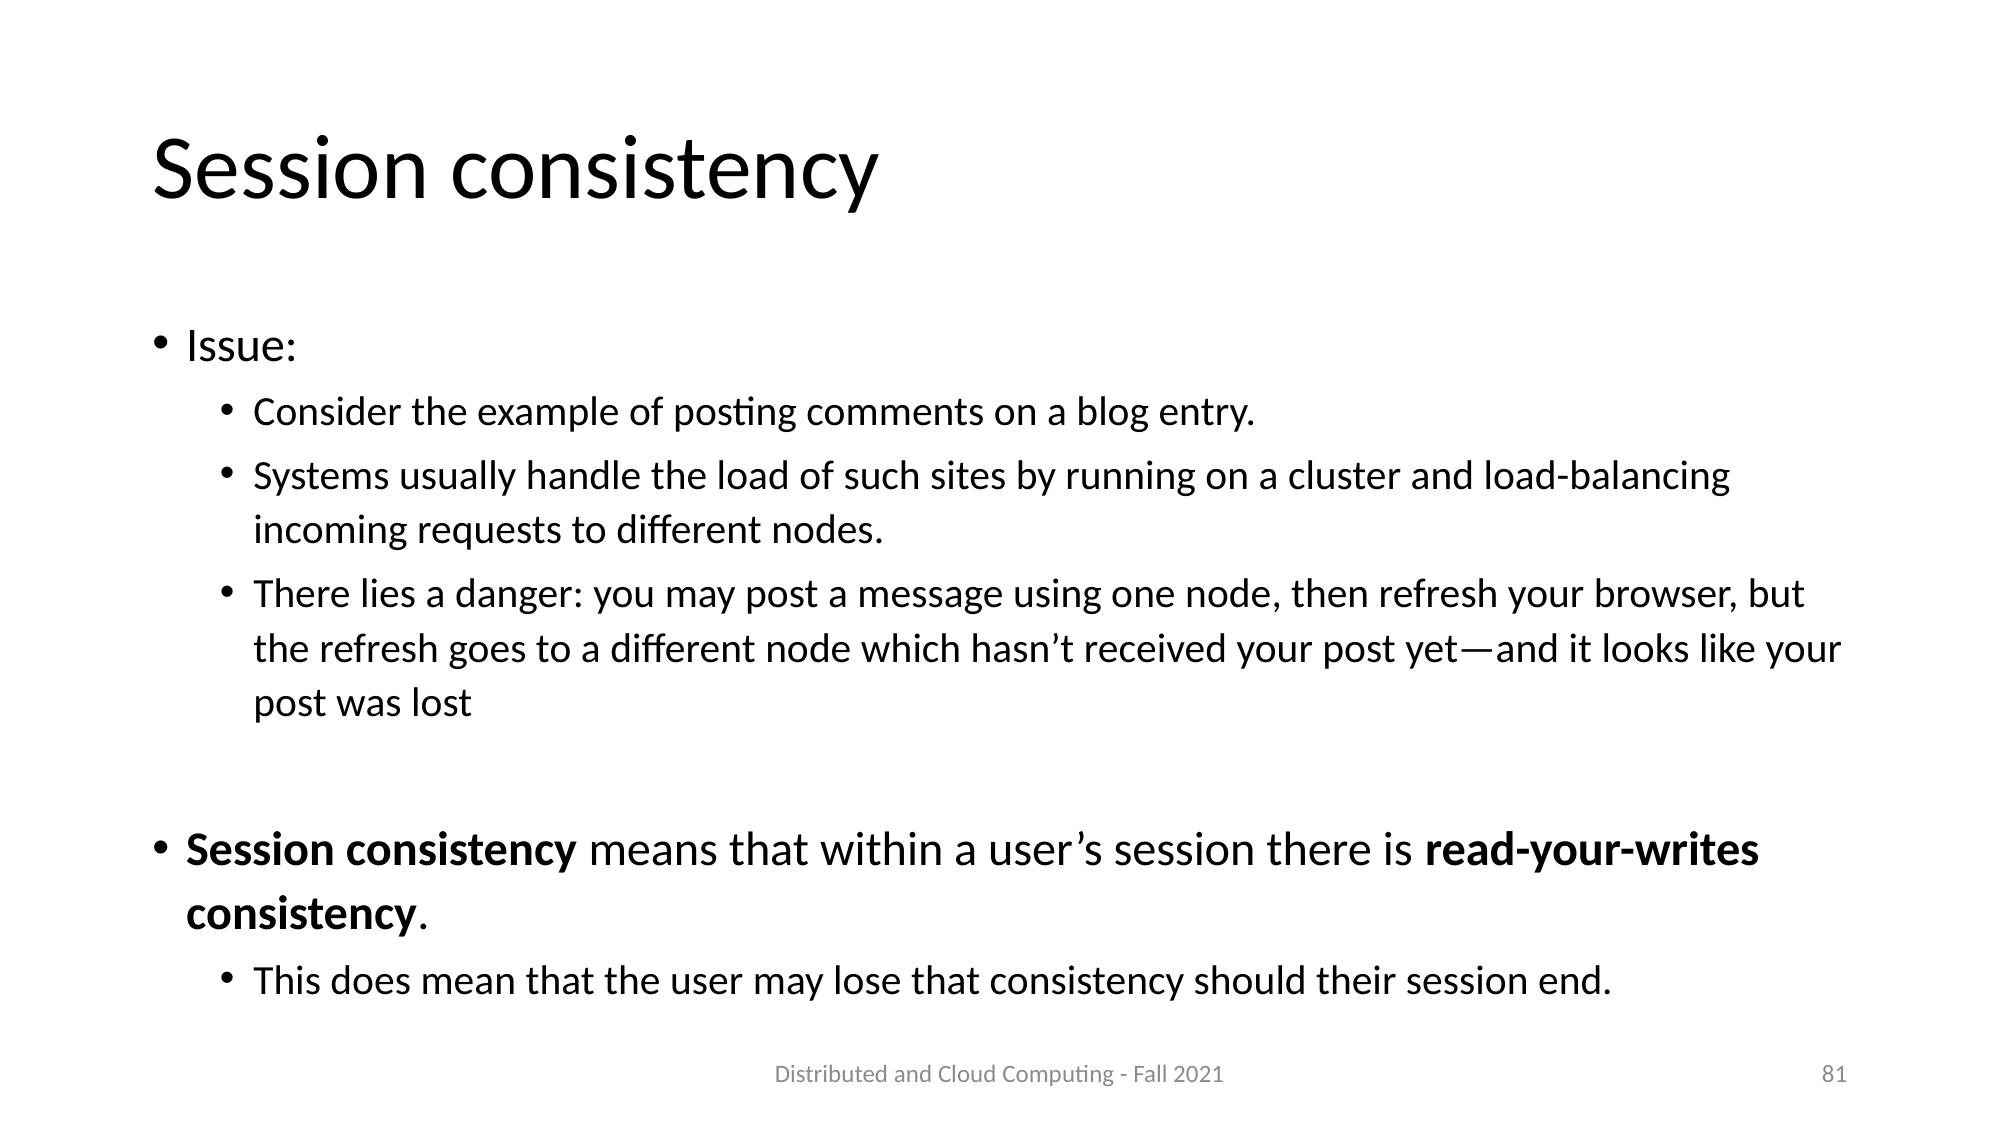

# Session consistency
Issue:
Consider the example of posting comments on a blog entry.
Systems usually handle the load of such sites by running on a cluster and load-balancing incoming requests to different nodes.
There lies a danger: you may post a message using one node, then refresh your browser, but the refresh goes to a different node which hasn’t received your post yet—and it looks like your post was lost

Session consistency means that within a user’s session there is read-your-writes consistency.
This does mean that the user may lose that consistency should their session end.

Distributed and Cloud Computing - Fall 2021
81